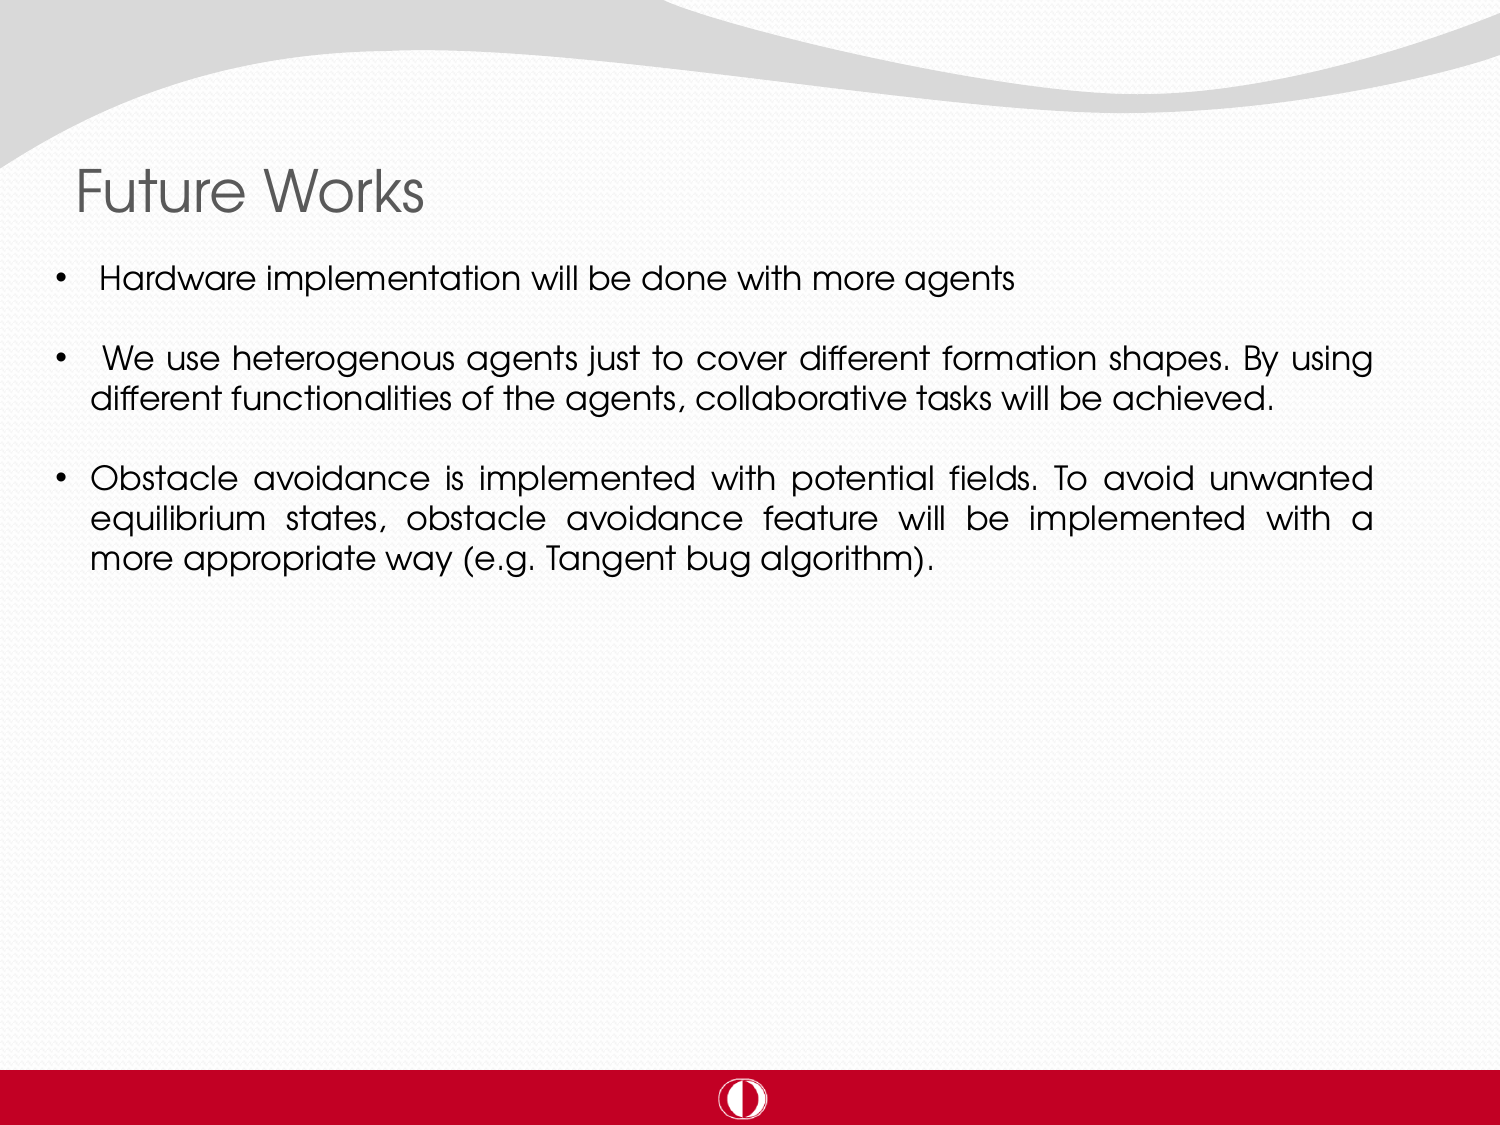

# Future Works
 Hardware implementation will be done with more agents

 We use heterogenous agents just to cover different formation shapes. By using different functionalities of the agents, collaborative tasks will be achieved.

Obstacle avoidance is implemented with potential fields. To avoid unwanted equilibrium states, obstacle avoidance feature will be implemented with a more appropriate way (e.g. Tangent bug algorithm).